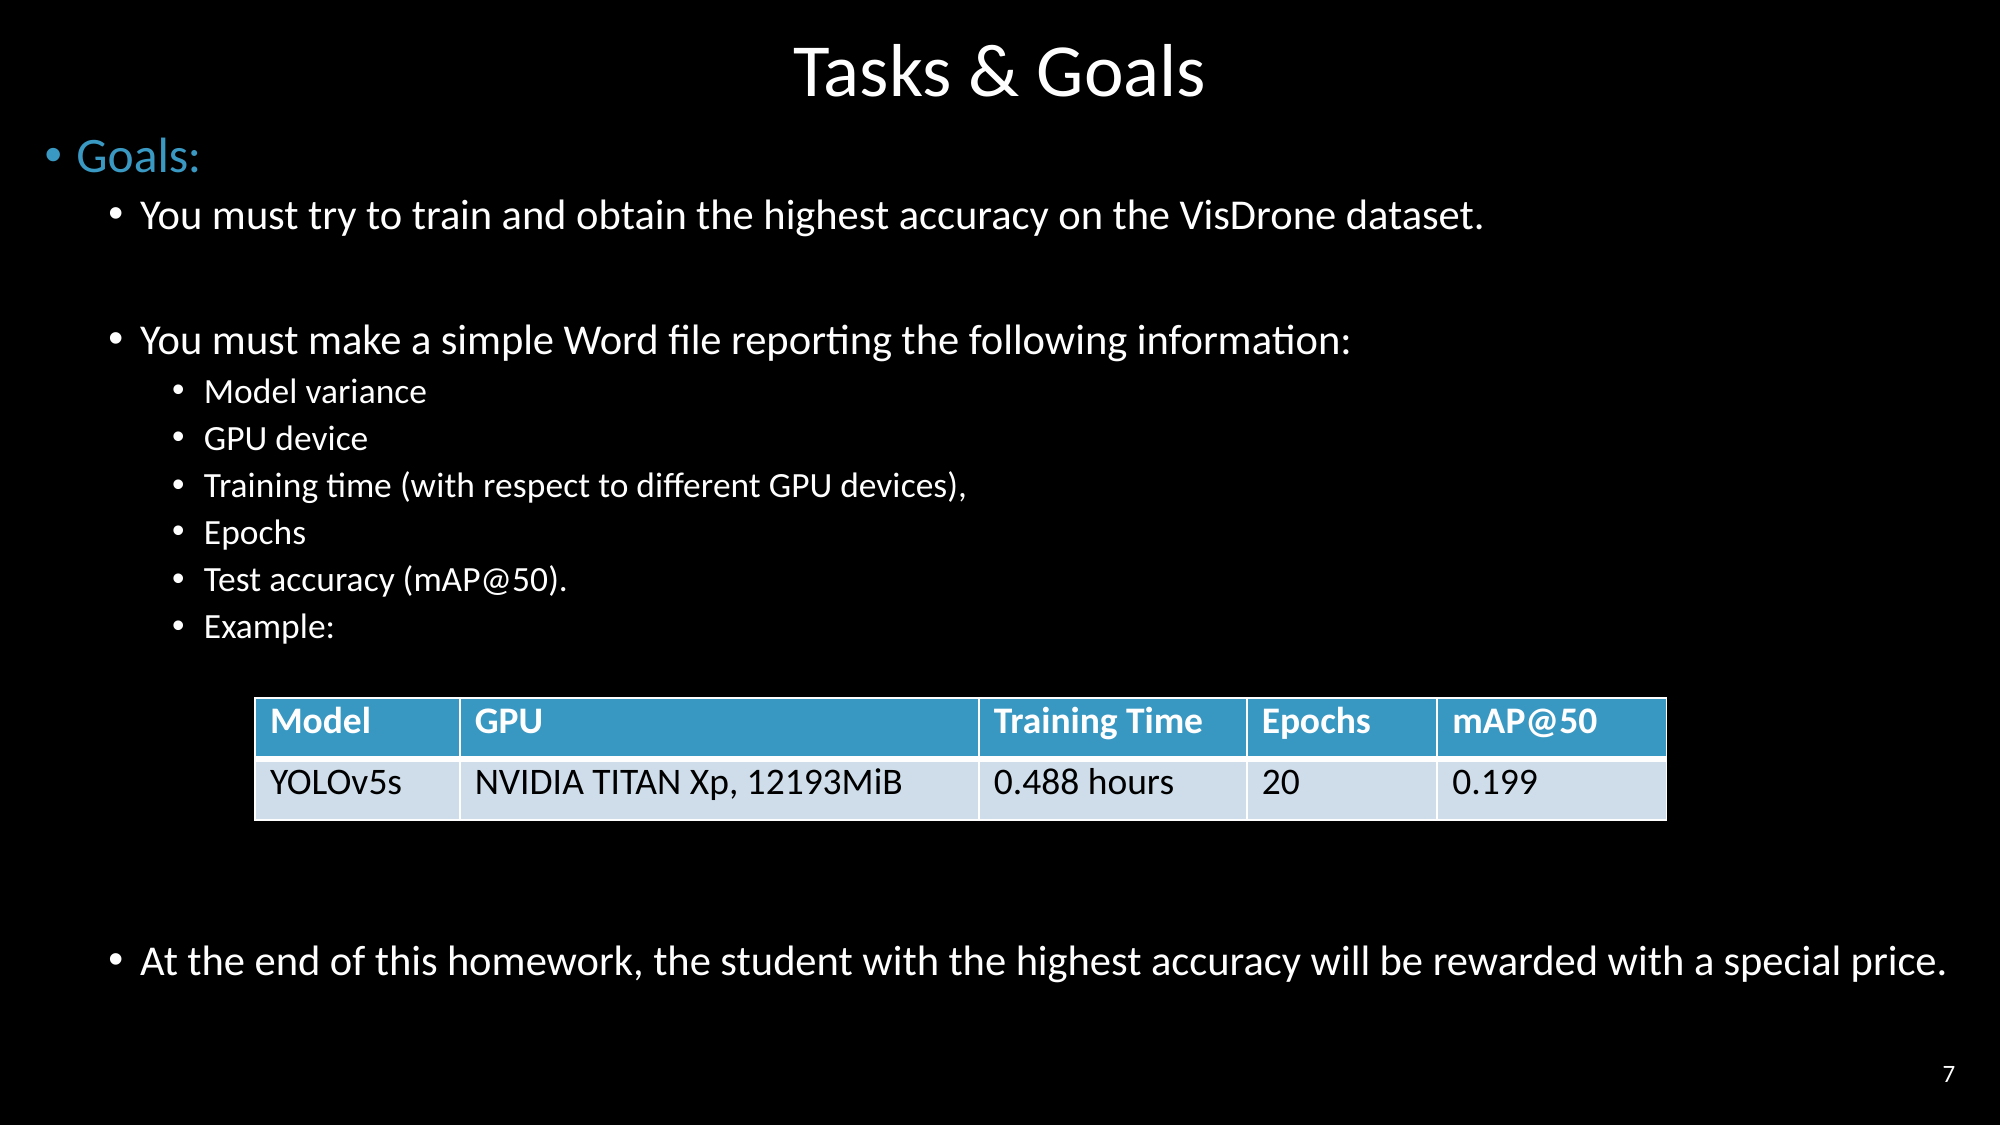

# Tasks & Goals
Goals:
You must try to train and obtain the highest accuracy on the VisDrone dataset.

You must make a simple Word file reporting the following information:
Model variance
GPU device
Training time (with respect to different GPU devices),
Epochs
Test accuracy (mAP@50).
Example:

At the end of this homework, the student with the highest accuracy will be rewarded with a special price.
| Model | GPU | Training Time | Epochs | mAP@50 |
| --- | --- | --- | --- | --- |
| YOLOv5s | NVIDIA TITAN Xp, 12193MiB | 0.488 hours | 20 | 0.199 |
7